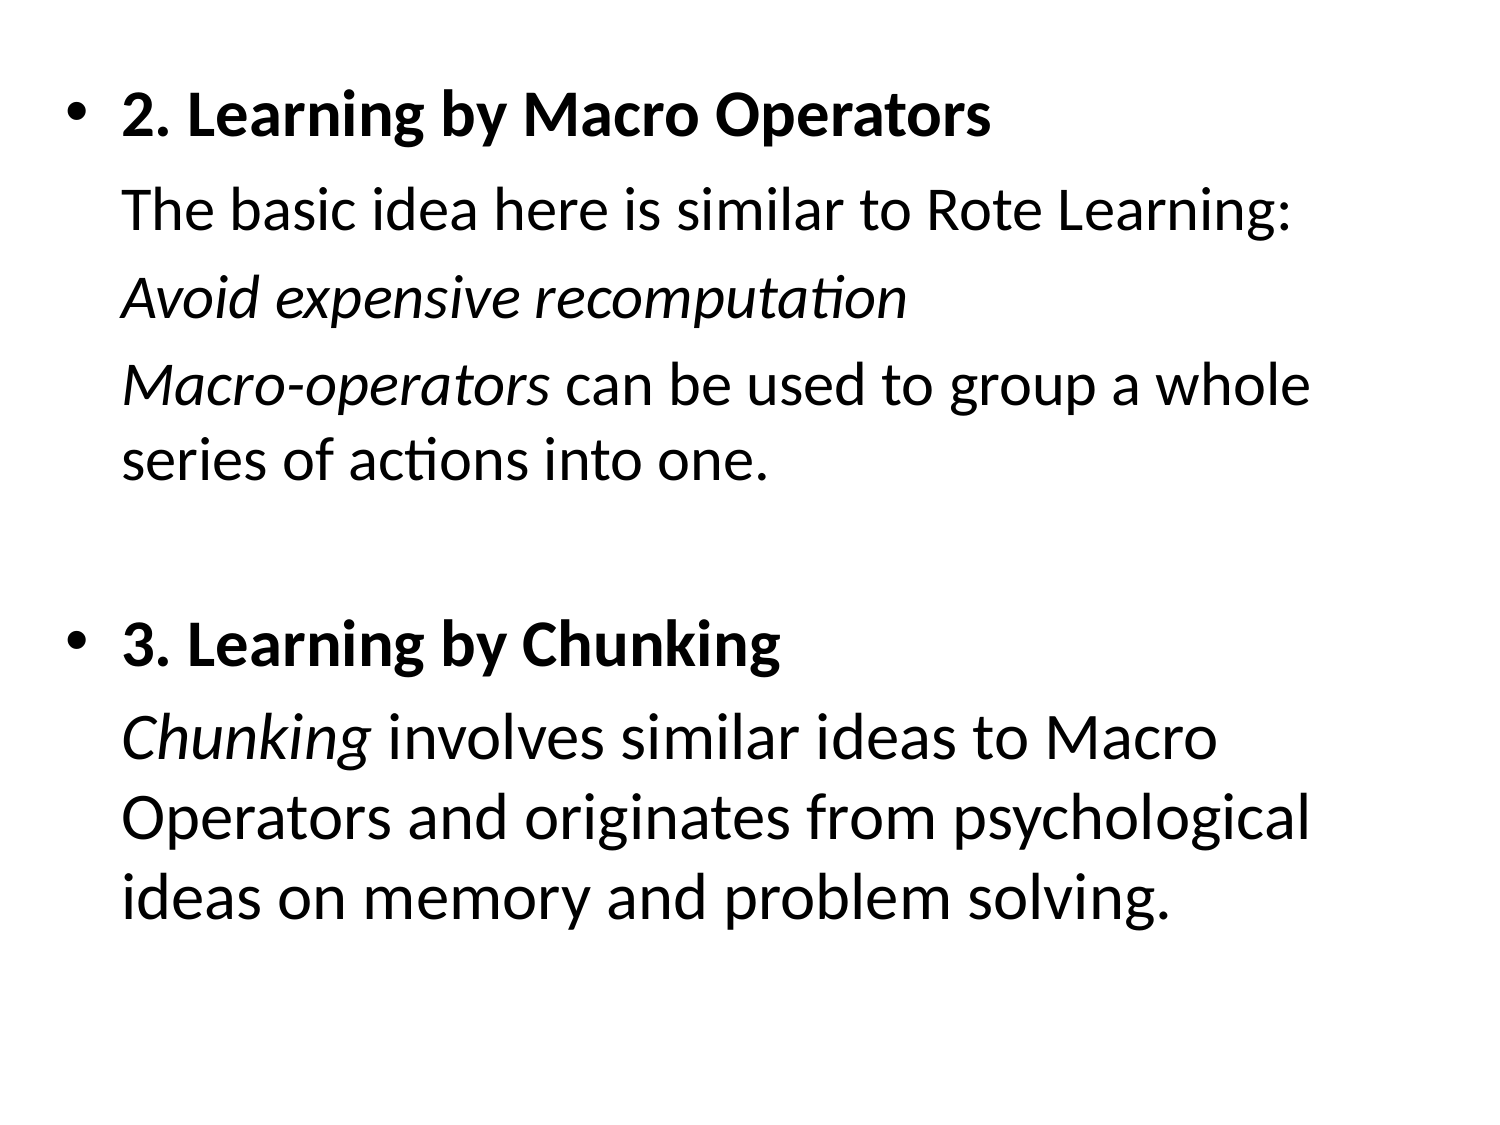

2. Learning by Macro Operators
	The basic idea here is similar to Rote Learning:
	Avoid expensive recomputation
	Macro-operators can be used to group a whole series of actions into one.

3. Learning by Chunking
	Chunking involves similar ideas to Macro Operators and originates from psychological ideas on memory and problem solving.